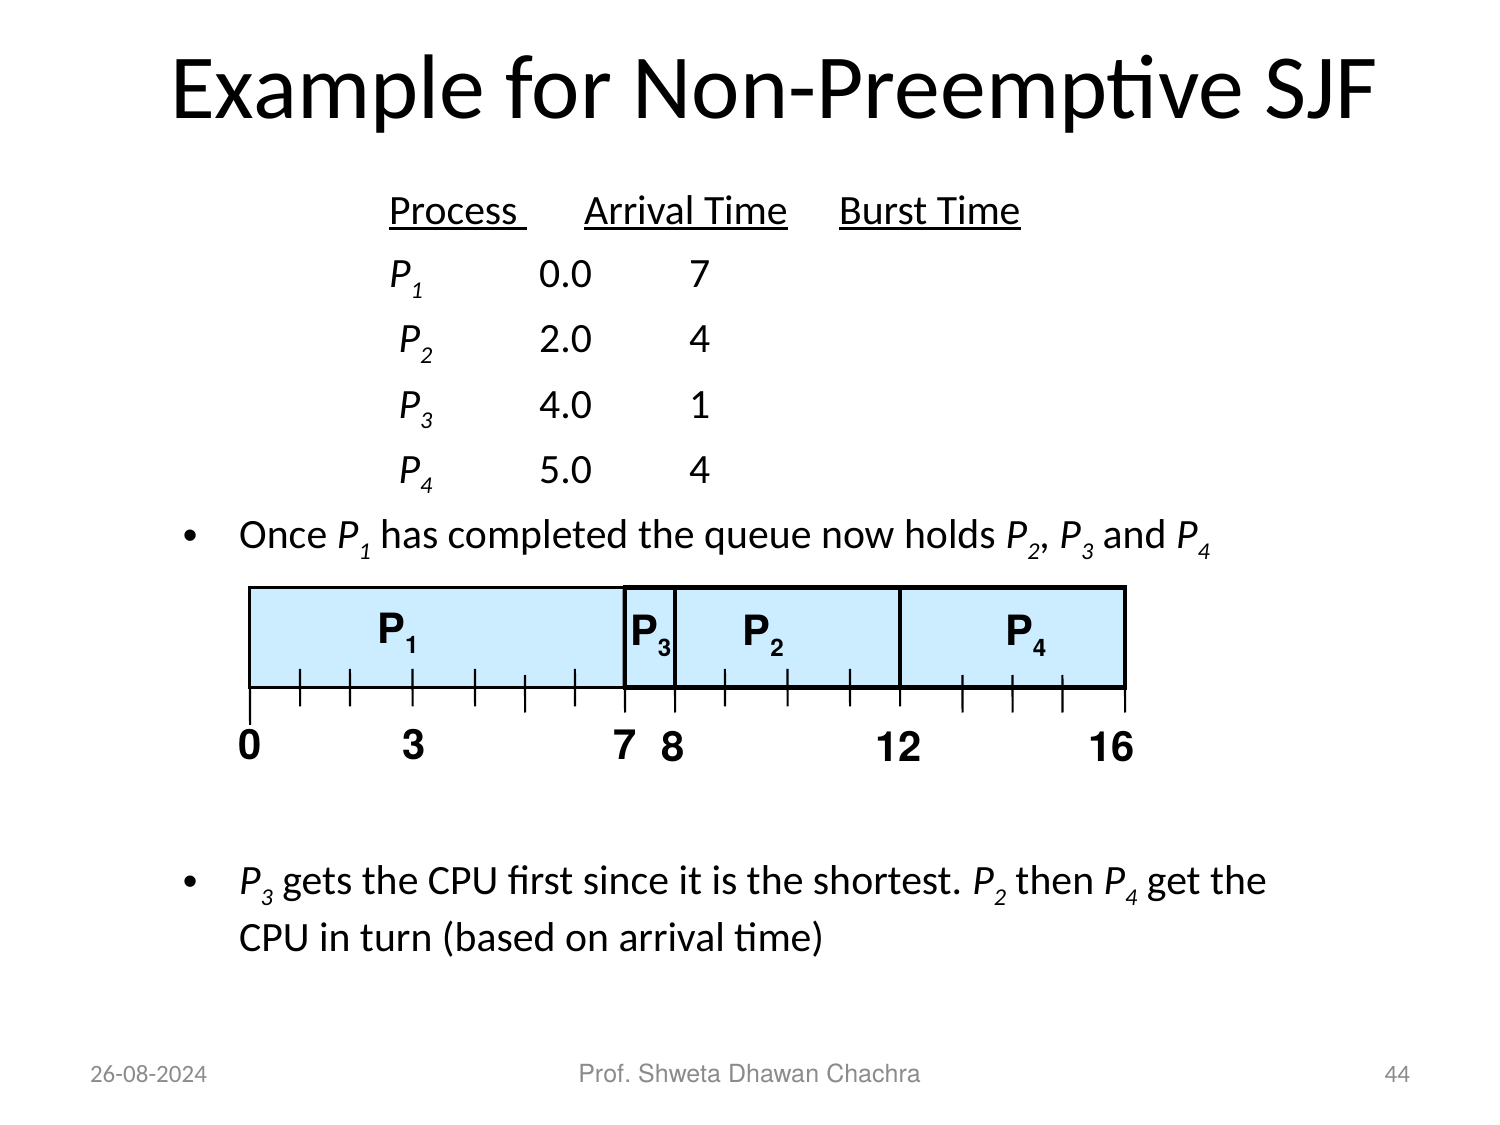

# Example for Non-Preemptive SJF
	        	Process       Arrival Time	Burst Time
		P1	0.0	7
		 P2	2.0	4
		 P3	4.0	1
		 P4	5.0	4
Once P1 has completed the queue now holds P2, P3 and P4

P3 gets the CPU first since it is the shortest. P2 then P4 get the CPU in turn (based on arrival time)

P1
P3
P2
P4

0
3
7
8
12
16
Prof. Shweta Dhawan Chachra
26-08-2024
44